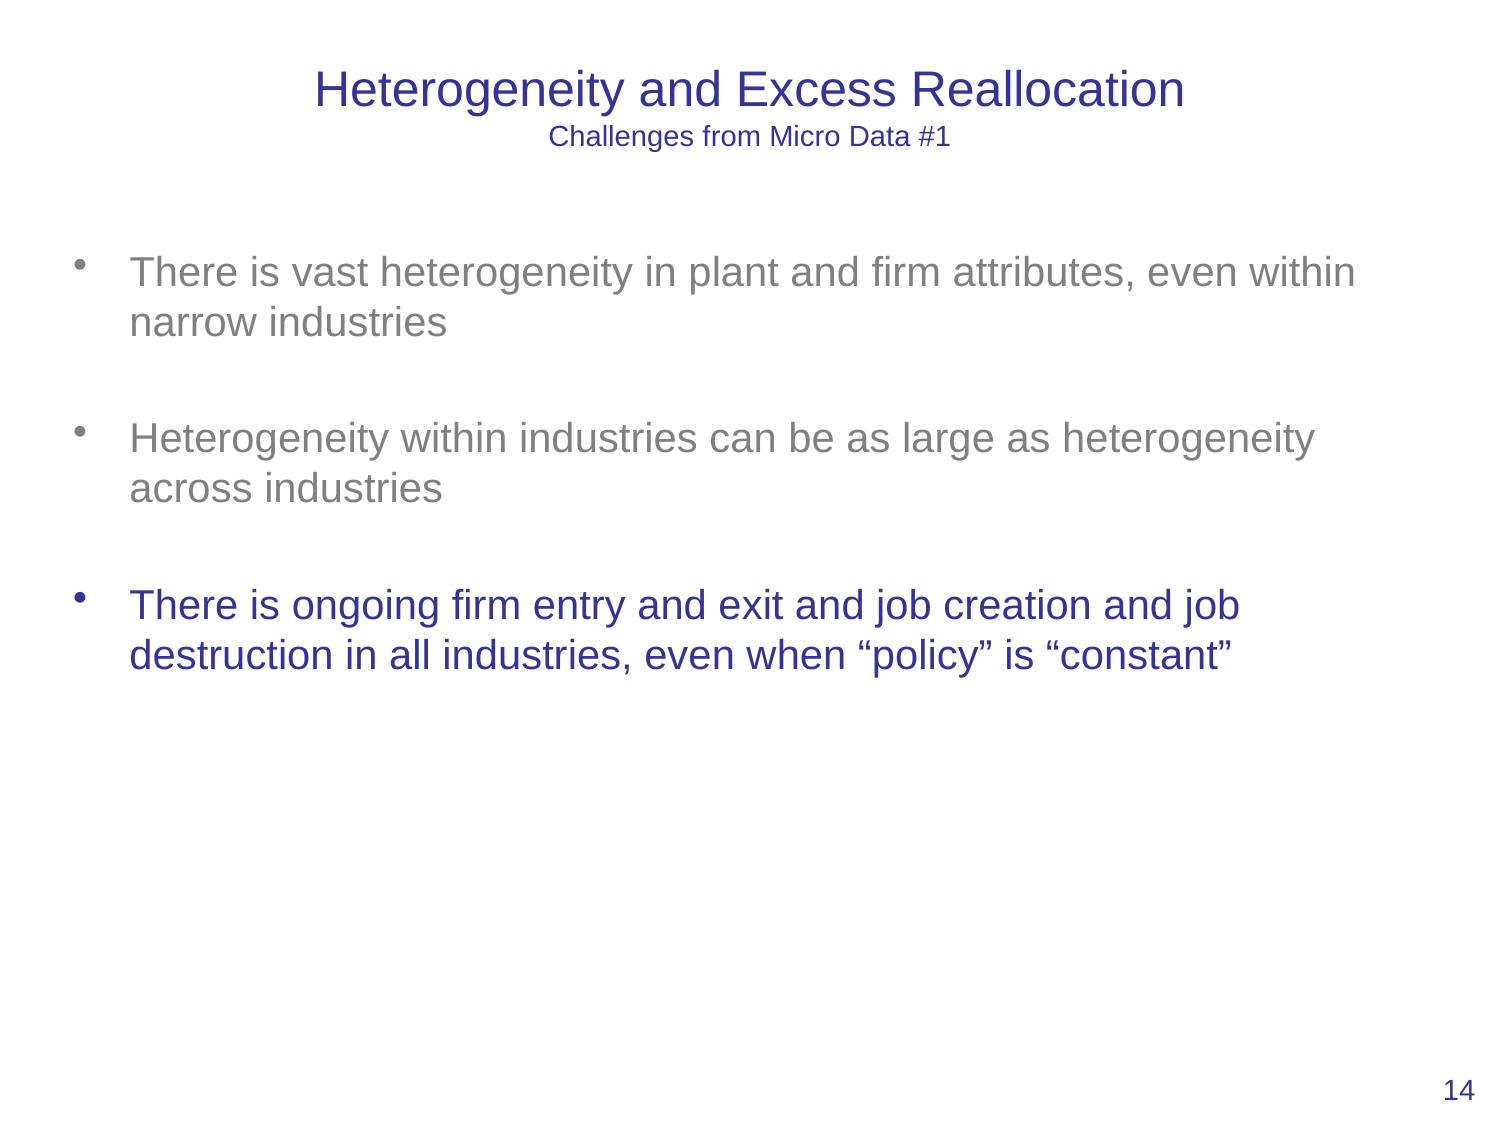

# Heterogeneity and Excess Reallocation Challenges from Micro Data #1

There is vast heterogeneity in plant and firm attributes, even within narrow industries

Heterogeneity within industries can be as large as heterogeneity across industries

There is ongoing firm entry and exit and job creation and job destruction in all industries, even when “policy” is “constant”

14